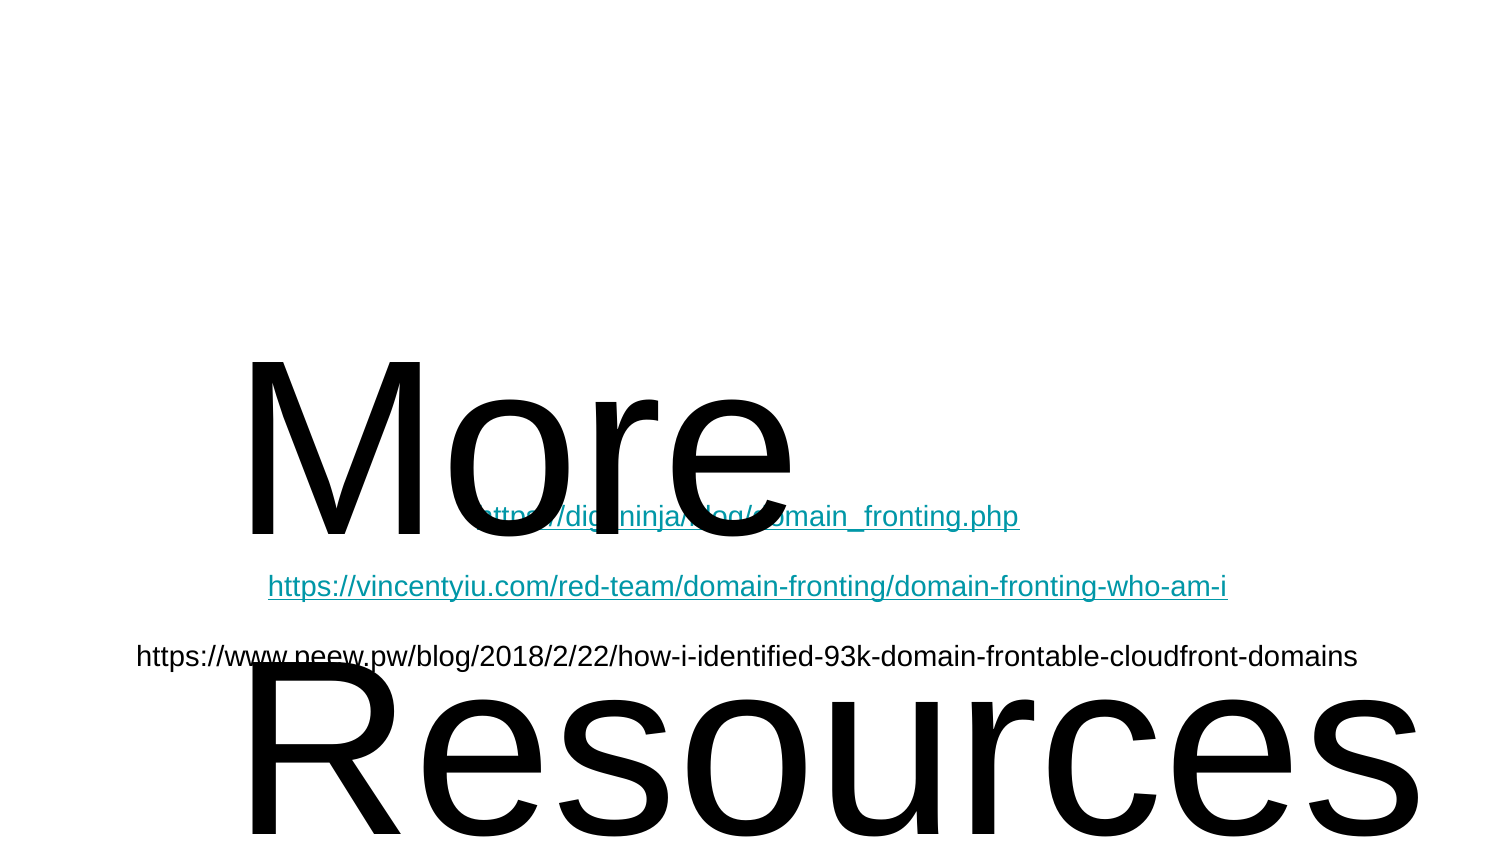

More Resources on Domain Fronting
https://digi.ninja/blog/domain_fronting.php

https://vincentyiu.com/red-team/domain-fronting/domain-fronting-who-am-i

https://www.peew.pw/blog/2018/2/22/how-i-identified-93k-domain-frontable-cloudfront-domains